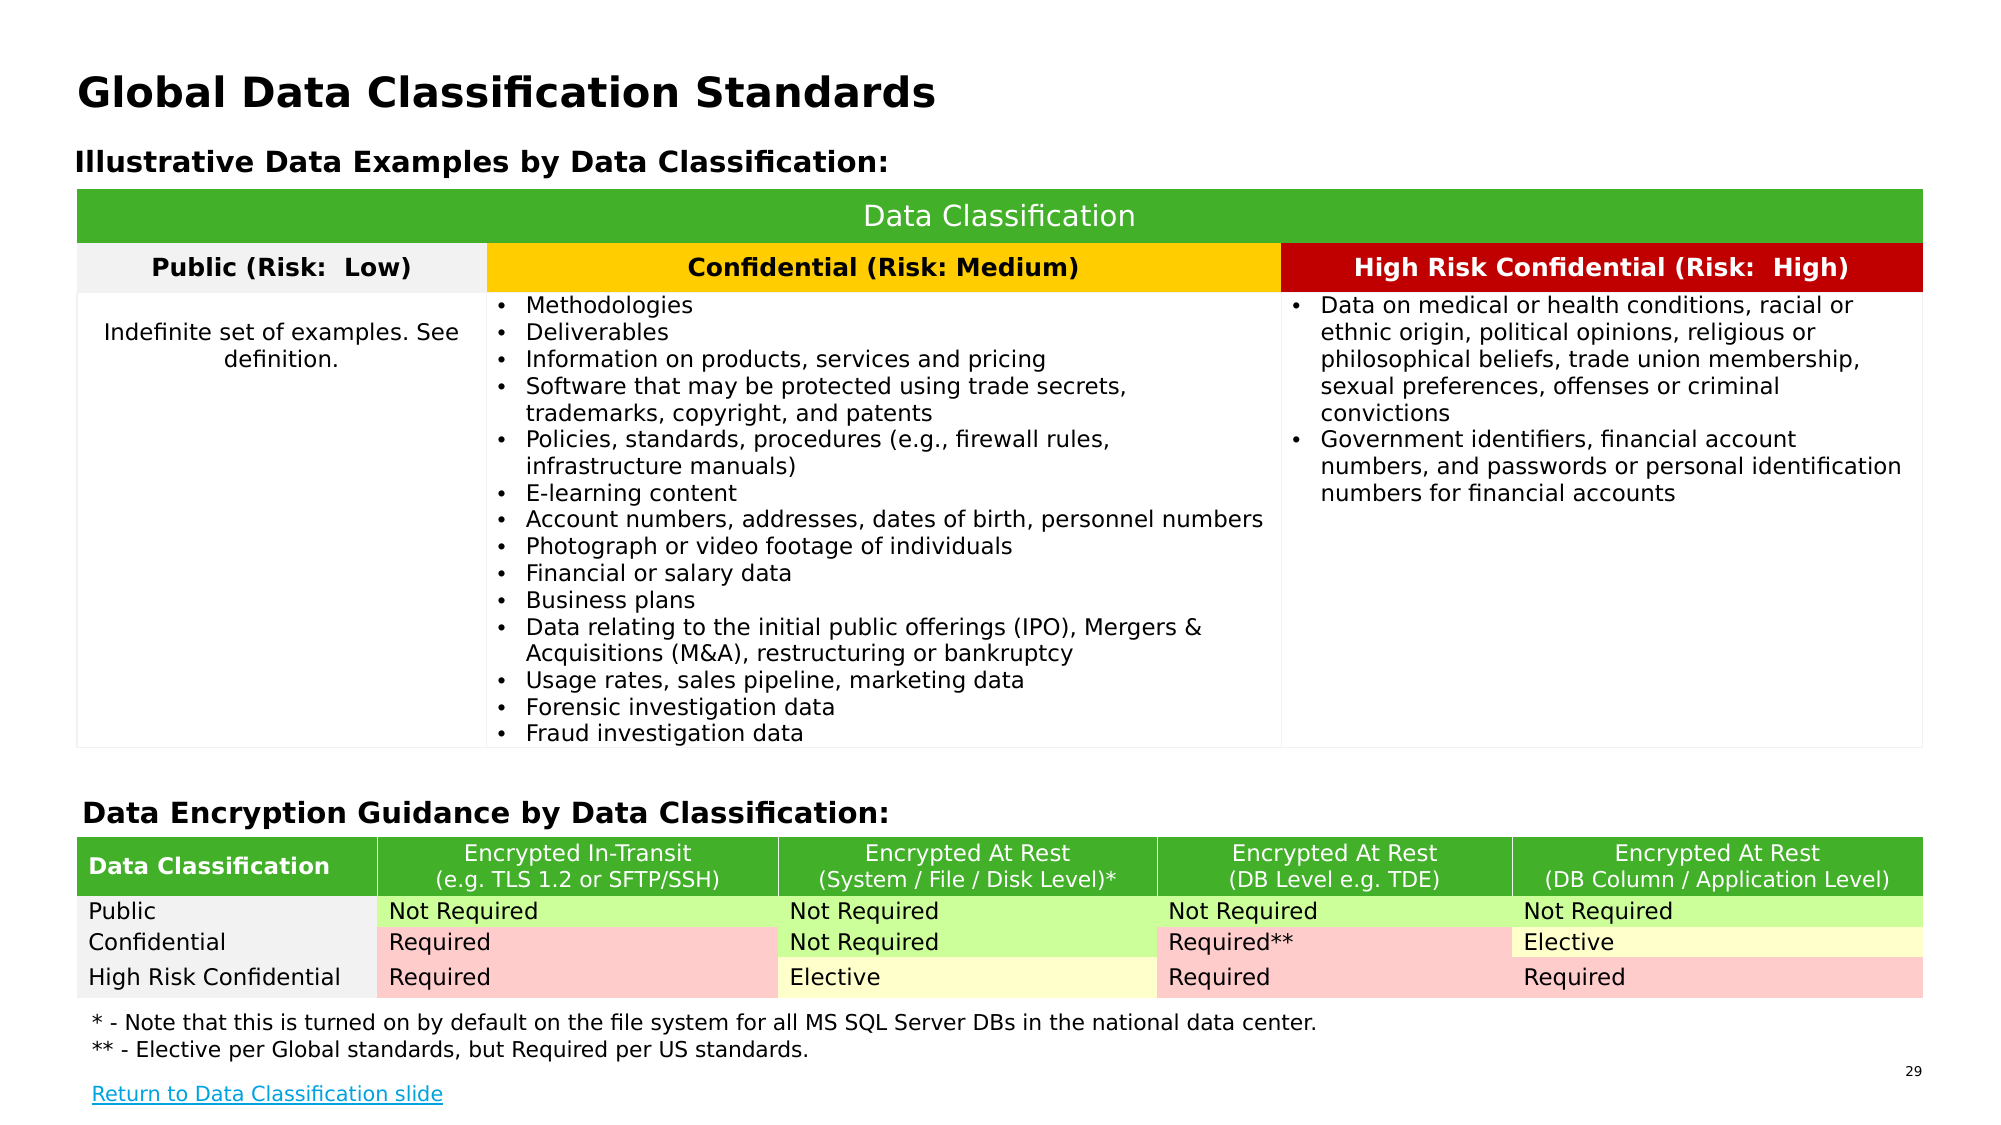

# Global Data Classification Standards
Illustrative Data Examples by Data Classification:
| Data Classification |  |  |
| --- | --- | --- |
| Public (Risk:  Low) | Confidential (Risk: Medium) | High Risk Confidential (Risk:  High) |
| Indefinite set of examples. See definition. | Methodologies Deliverables Information on products, services and pricing Software that may be protected using trade secrets, trademarks, copyright, and patents Policies, standards, procedures (e.g., firewall rules, infrastructure manuals) E-learning content Account numbers, addresses, dates of birth, personnel numbers Photograph or video footage of individuals Financial or salary data Business plans Data relating to the initial public offerings (IPO), Mergers & Acquisitions (M&A), restructuring or bankruptcy Usage rates, sales pipeline, marketing data Forensic investigation data Fraud investigation data | Data on medical or health conditions, racial or ethnic origin, political opinions, religious or philosophical beliefs, trade union membership, sexual preferences, offenses or criminal convictions Government identifiers, financial account numbers, and passwords or personal identification numbers for financial accounts |
Data Encryption Guidance by Data Classification:
| Data Classification | Encrypted In-Transit (e.g. TLS 1.2 or SFTP/SSH) | Encrypted At Rest (System / File / Disk Level)\* | Encrypted At Rest (DB Level e.g. TDE) | Encrypted At Rest (DB Column / Application Level) |
| --- | --- | --- | --- | --- |
| Public | Not Required | Not Required | Not Required | Not Required |
| Confidential | Required | Not Required | Required\*\* | Elective |
| High Risk Confidential | Required | Elective | Required | Required |
* - Note that this is turned on by default on the file system for all MS SQL Server DBs in the national data center.
** - Elective per Global standards, but Required per US standards.
Return to Data Classification slide